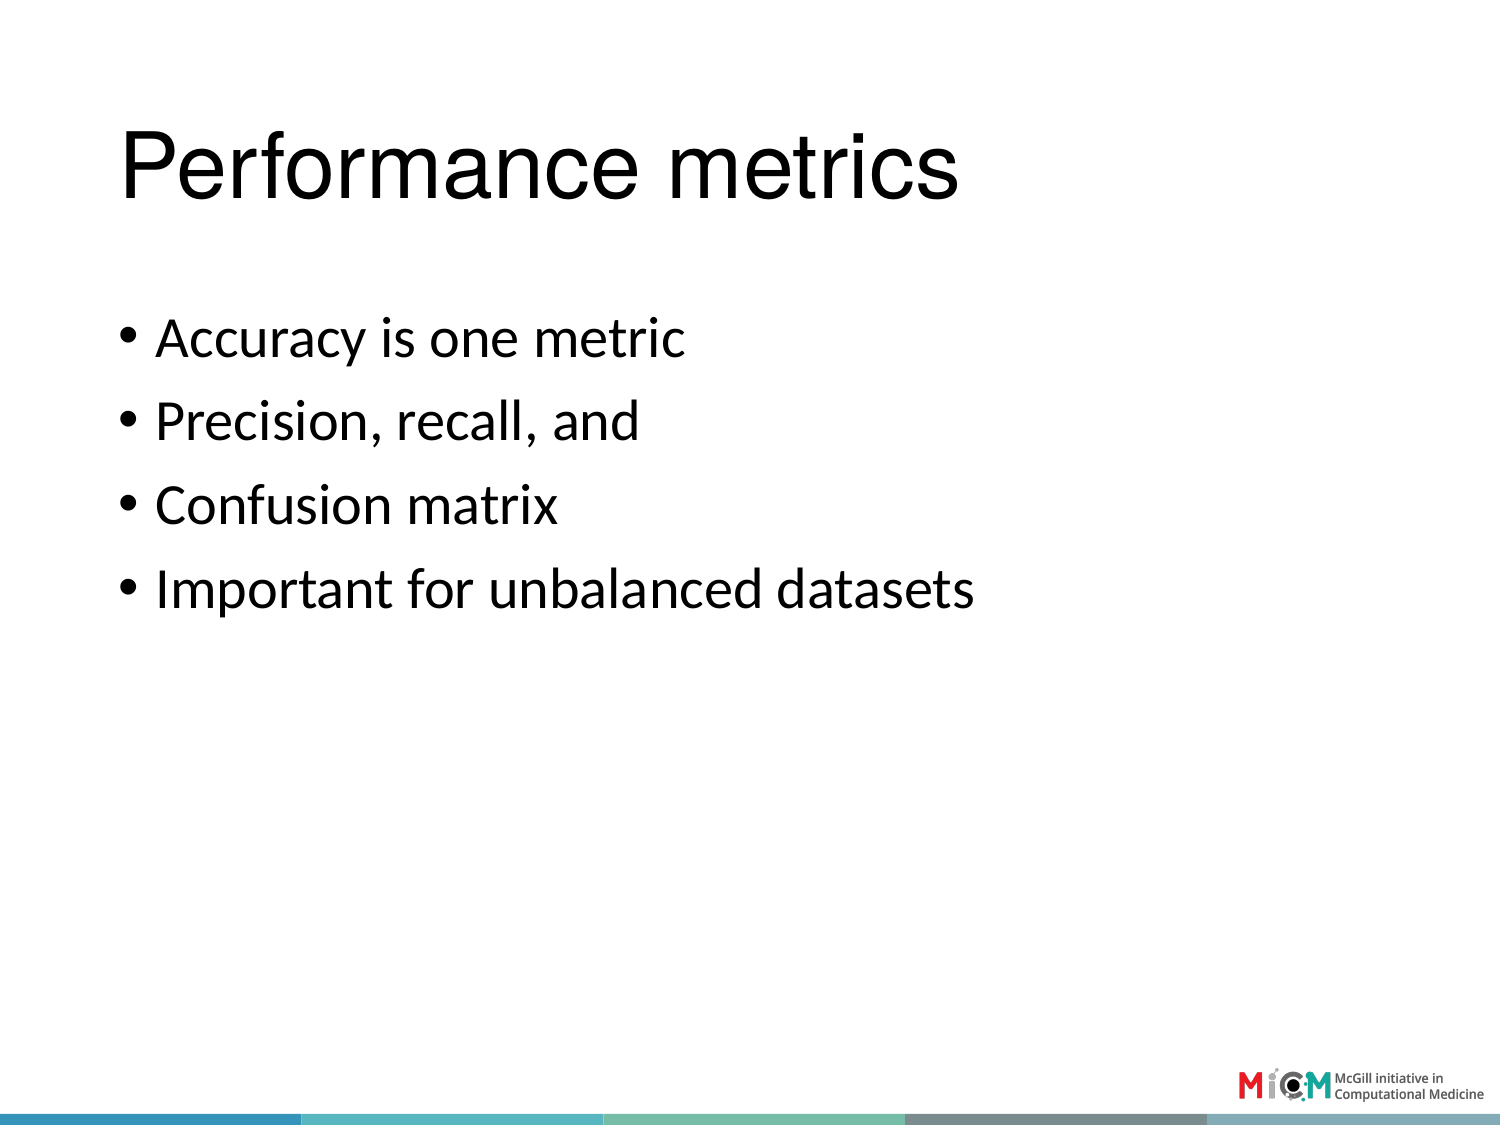

# Performance metrics
Accuracy is one metric
Precision, recall, and
Confusion matrix
Important for unbalanced datasets